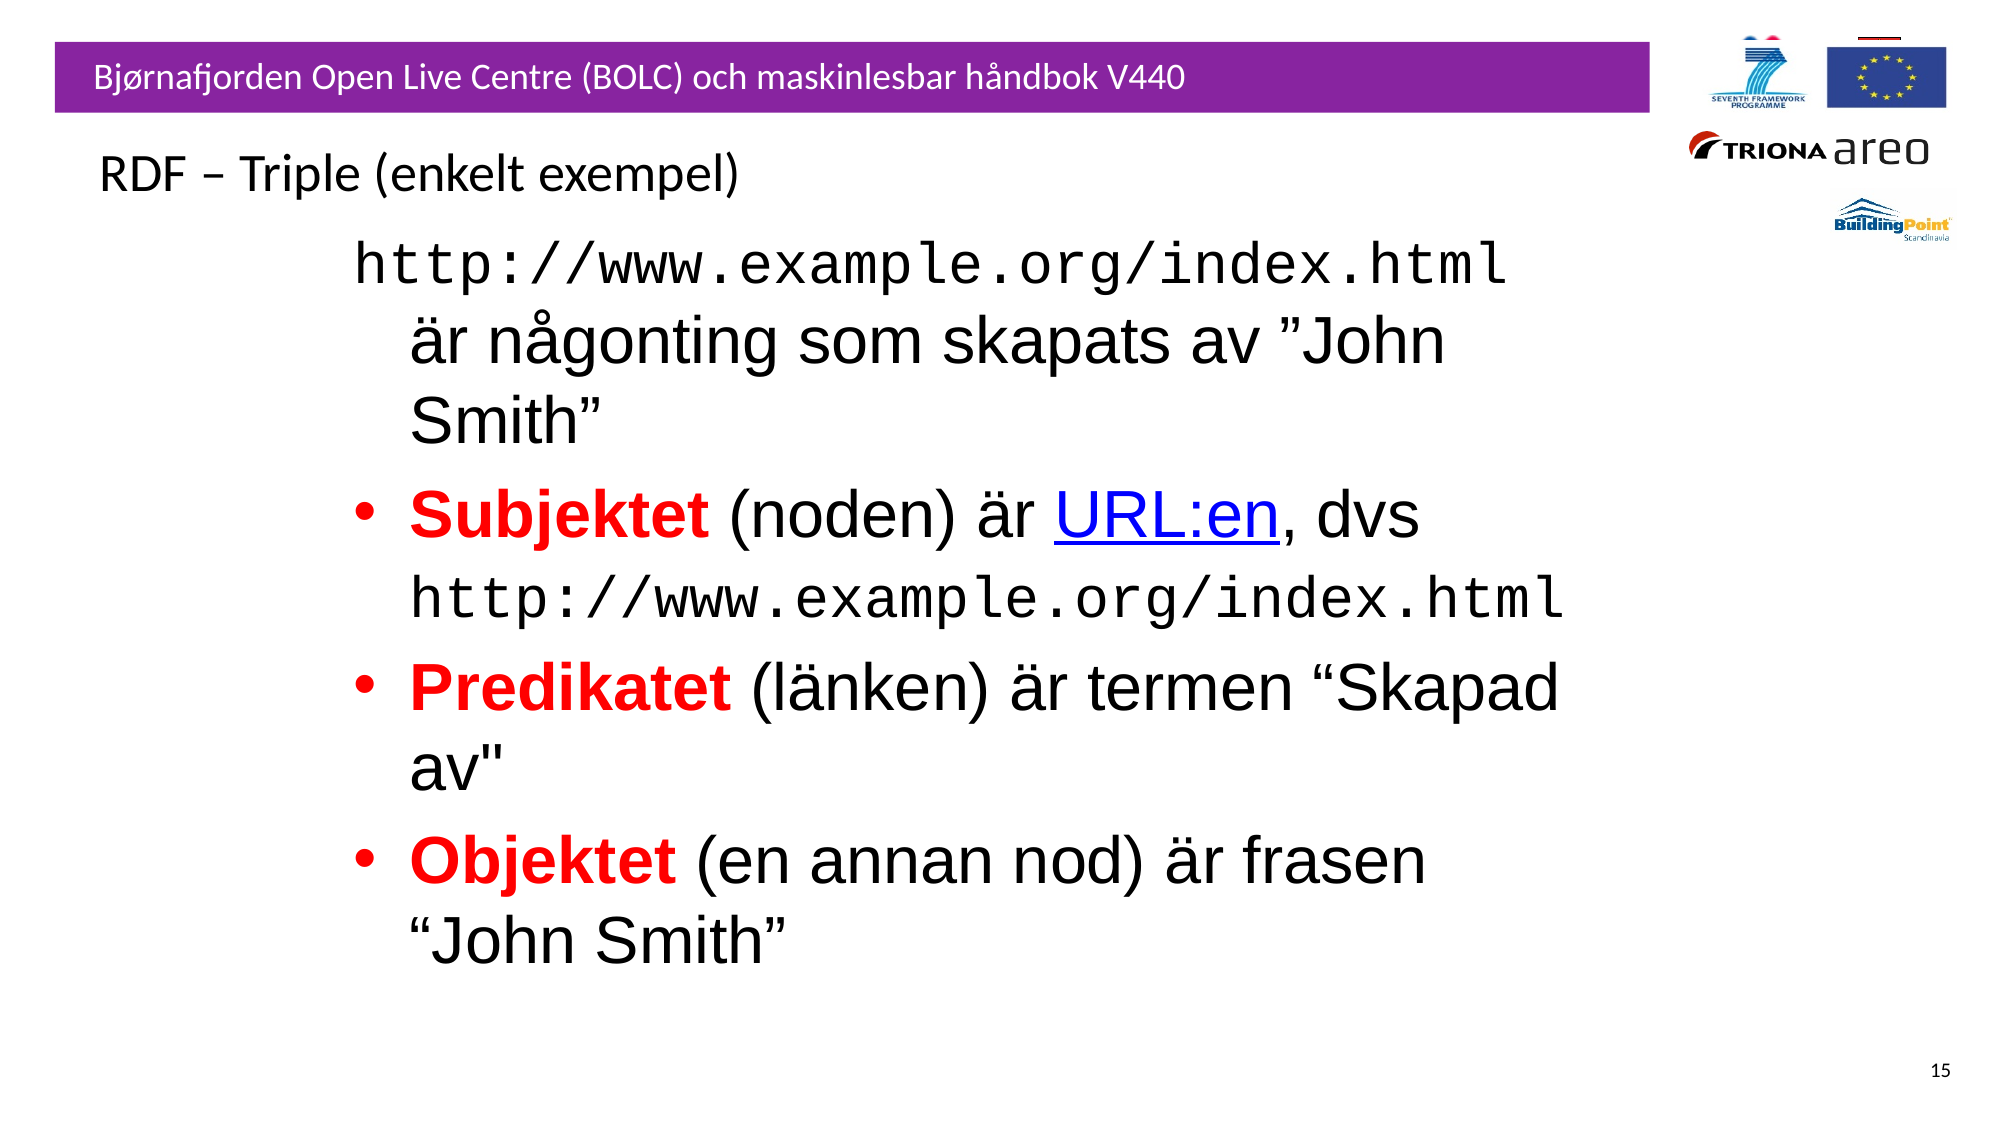

# RDF – Triple (enkelt exempel)
http://www.example.org/index.html  är någonting som skapats av ”John Smith”
Subjektet (noden) är URL:en, dvs http://www.example.org/index.html
Predikatet (länken) är termen “Skapad av"
Objektet (en annan nod) är frasen “John Smith”